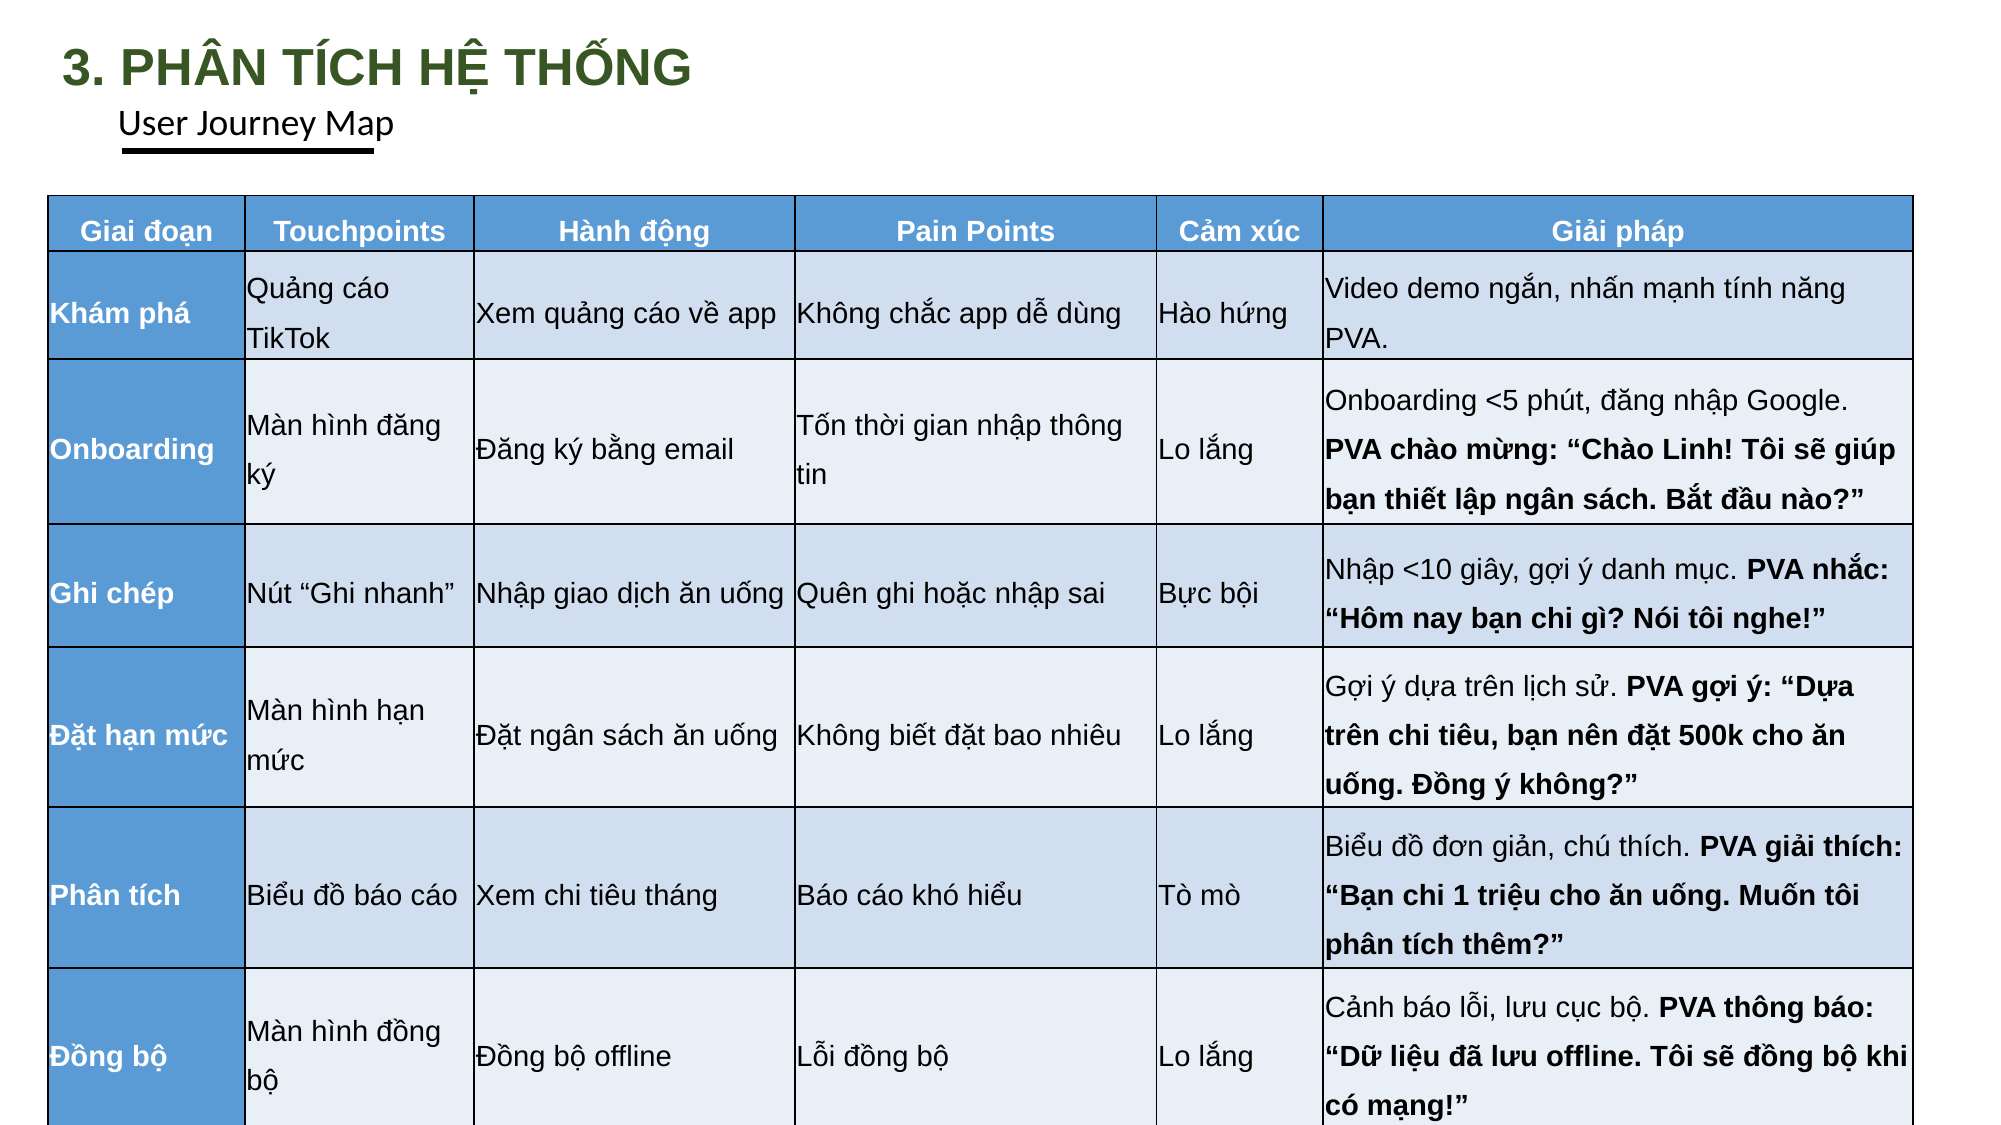

# 3. PHÂN TÍCH HỆ THỐNG
User Journey Map
| Giai đoạn | Touchpoints | Hành động | Pain Points | Cảm xúc | Giải pháp |
| --- | --- | --- | --- | --- | --- |
| Khám phá | Quảng cáo TikTok | Xem quảng cáo về app | Không chắc app dễ dùng | Hào hứng | Video demo ngắn, nhấn mạnh tính năng PVA. |
| Onboarding | Màn hình đăng ký | Đăng ký bằng email | Tốn thời gian nhập thông tin | Lo lắng | Onboarding <5 phút, đăng nhập Google. PVA chào mừng: “Chào Linh! Tôi sẽ giúp bạn thiết lập ngân sách. Bắt đầu nào?” |
| Ghi chép | Nút “Ghi nhanh” | Nhập giao dịch ăn uống | Quên ghi hoặc nhập sai | Bực bội | Nhập <10 giây, gợi ý danh mục. PVA nhắc: “Hôm nay bạn chi gì? Nói tôi nghe!” |
| Đặt hạn mức | Màn hình hạn mức | Đặt ngân sách ăn uống | Không biết đặt bao nhiêu | Lo lắng | Gợi ý dựa trên lịch sử. PVA gợi ý: “Dựa trên chi tiêu, bạn nên đặt 500k cho ăn uống. Đồng ý không?” |
| Phân tích | Biểu đồ báo cáo | Xem chi tiêu tháng | Báo cáo khó hiểu | Tò mò | Biểu đồ đơn giản, chú thích. PVA giải thích: “Bạn chi 1 triệu cho ăn uống. Muốn tôi phân tích thêm?” |
| Đồng bộ | Màn hình đồng bộ | Đồng bộ offline | Lỗi đồng bộ | Lo lắng | Cảnh báo lỗi, lưu cục bộ. PVA thông báo: “Dữ liệu đã lưu offline. Tôi sẽ đồng bộ khi có mạng!” |